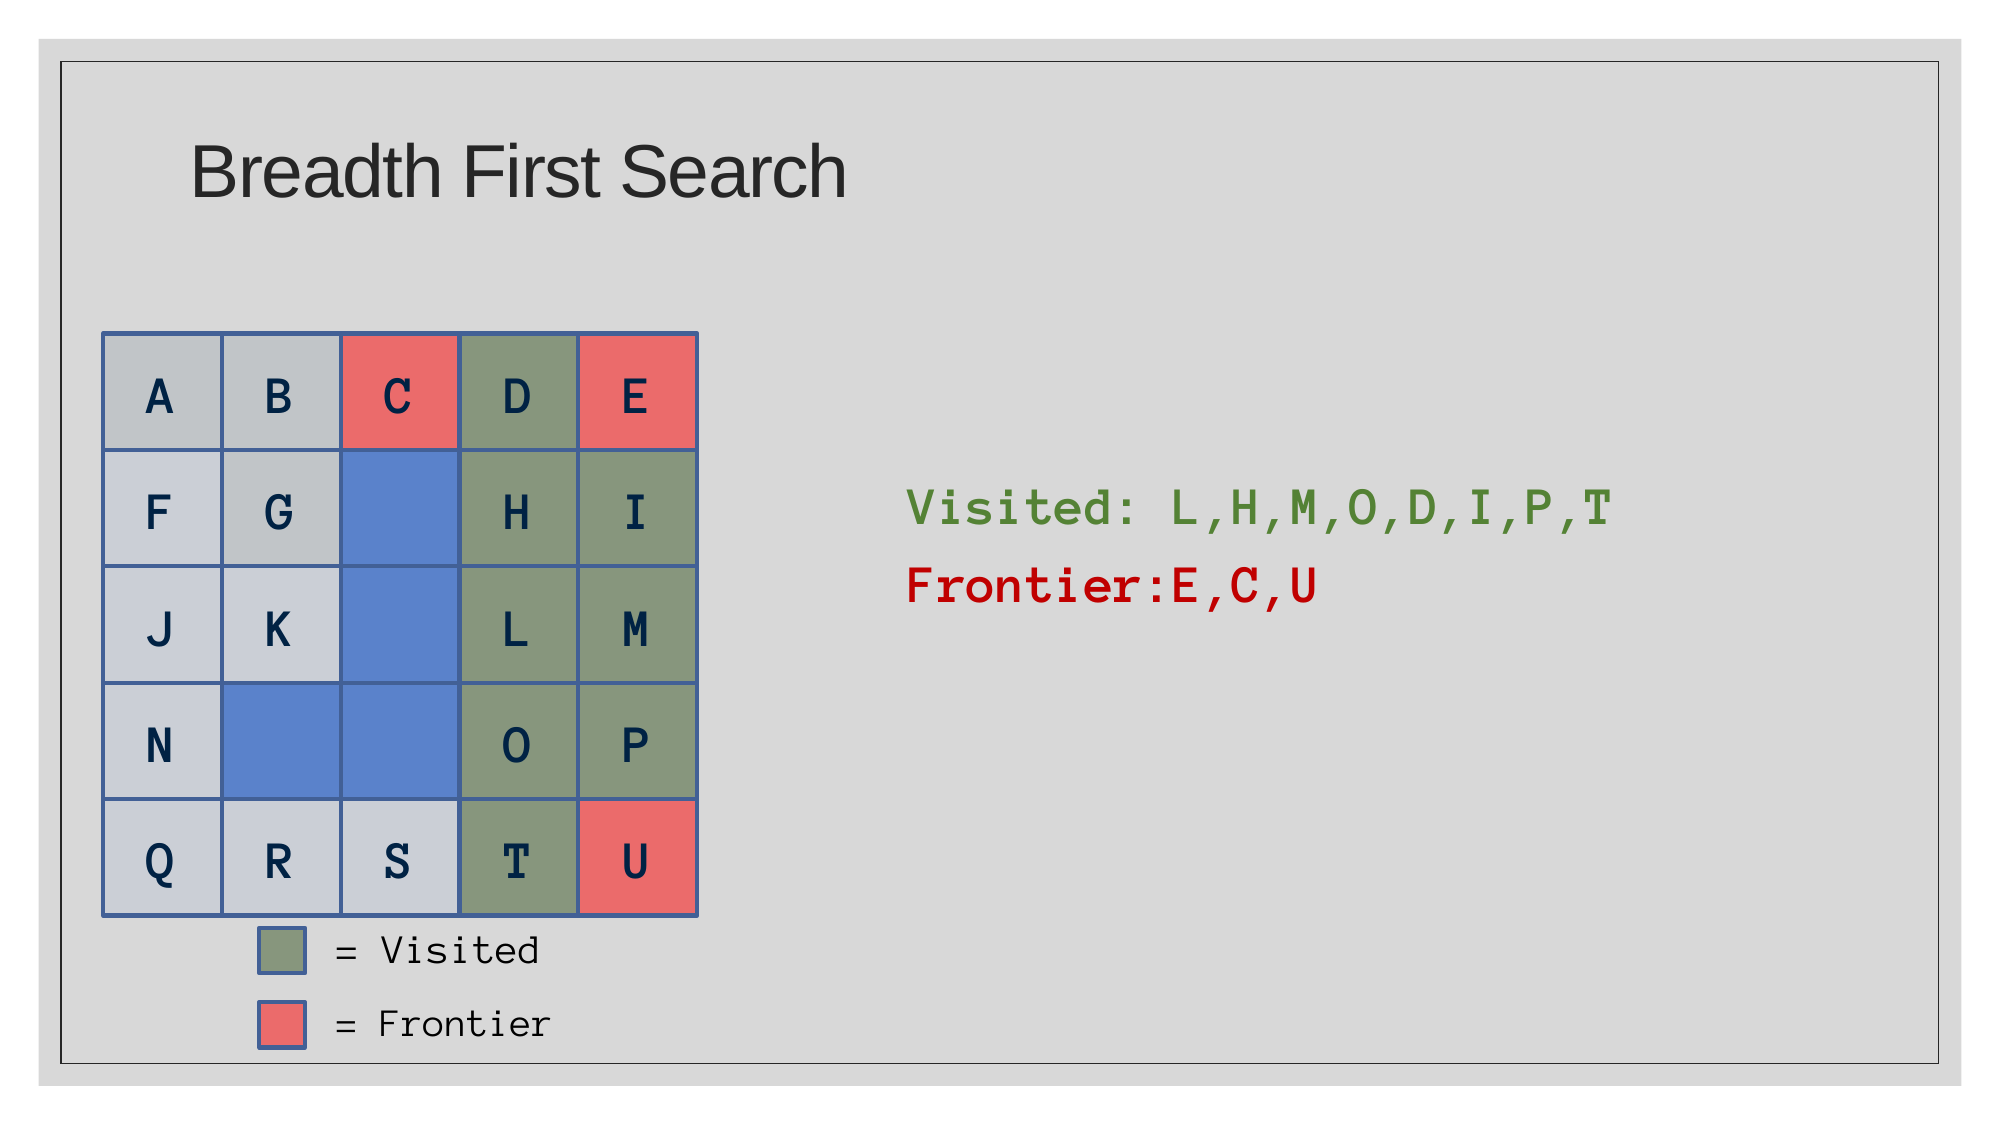

# Breadth First Search
D
E
A
B
C
H
I
F
G

L
M
J
K

O
P
N

T
U
Q
R
S
Visited: L,H,M,O,D,I,P,T
Frontier:E,C,U
= Visited

= Frontier